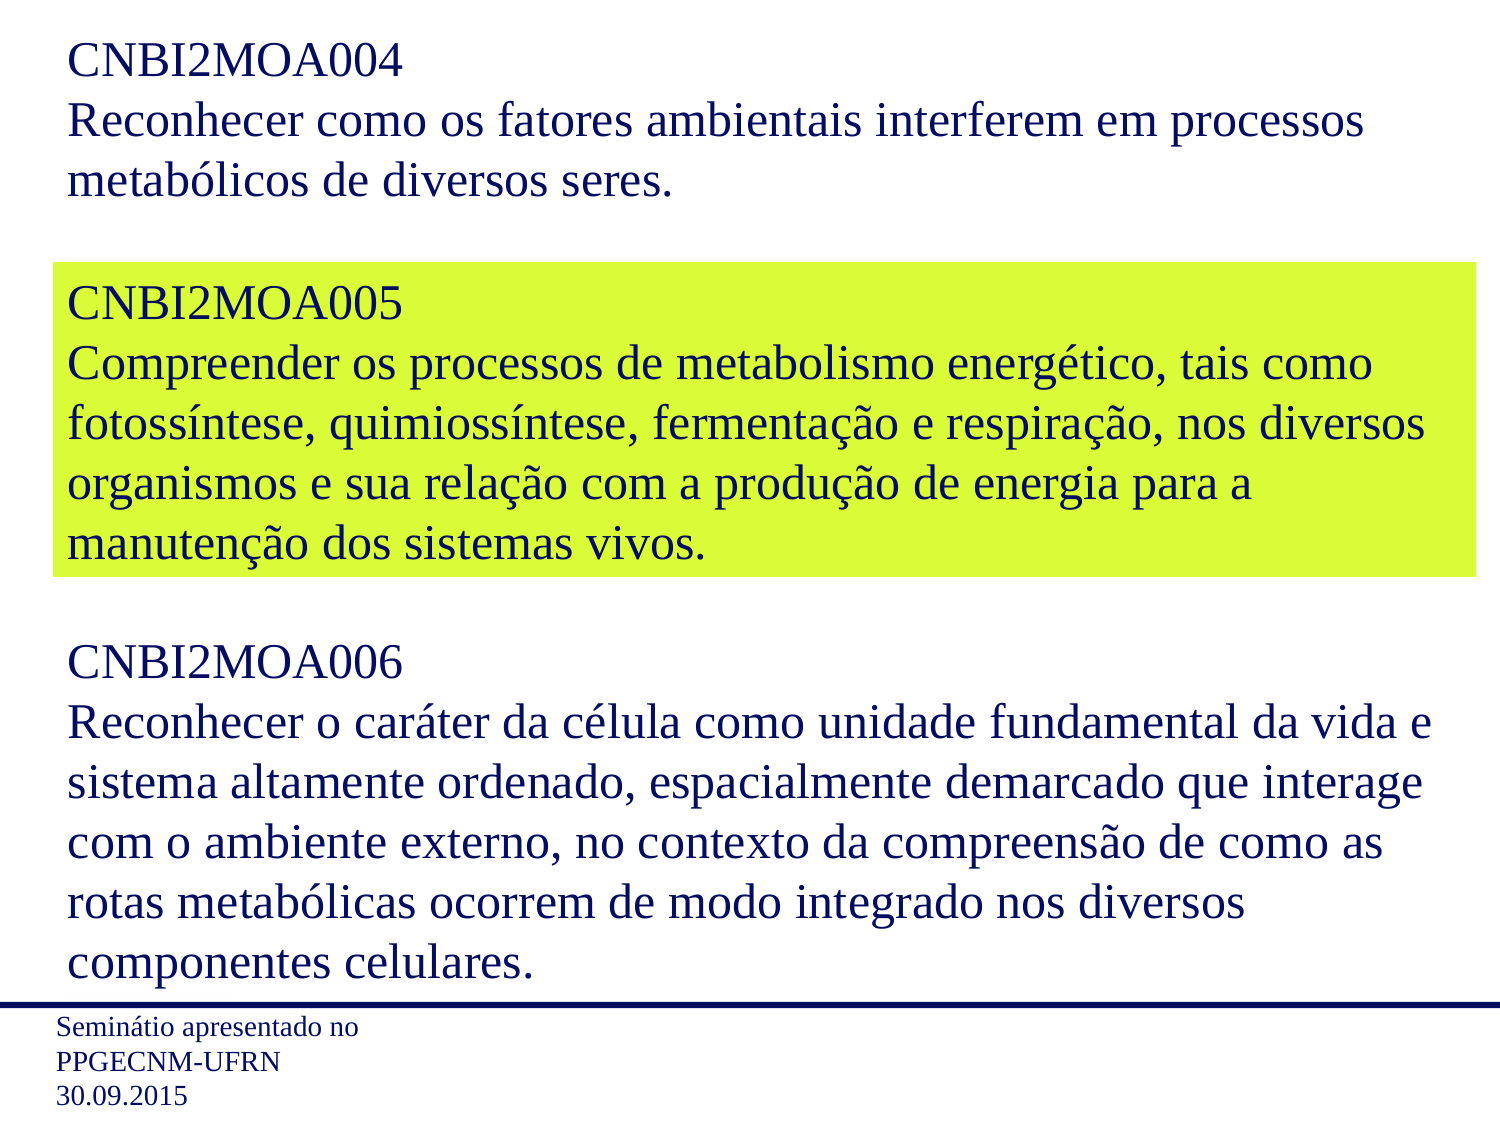

CNBI2MOA004
Reconhecer como os fatores ambientais interferem em processos metabólicos de diversos seres.
CNBI2MOA005
Compreender os processos de metabolismo energético, tais como fotossíntese, quimiossíntese, fermentação e respiração, nos diversos organismos e sua relação com a produção de energia para a manutenção dos sistemas vivos.
CNBI2MOA006
Reconhecer o caráter da célula como unidade fundamental da vida e sistema altamente ordenado, espacialmente demarcado que interage com o ambiente externo, no contexto da compreensão de como as rotas metabólicas ocorrem de modo integrado nos diversos componentes celulares.